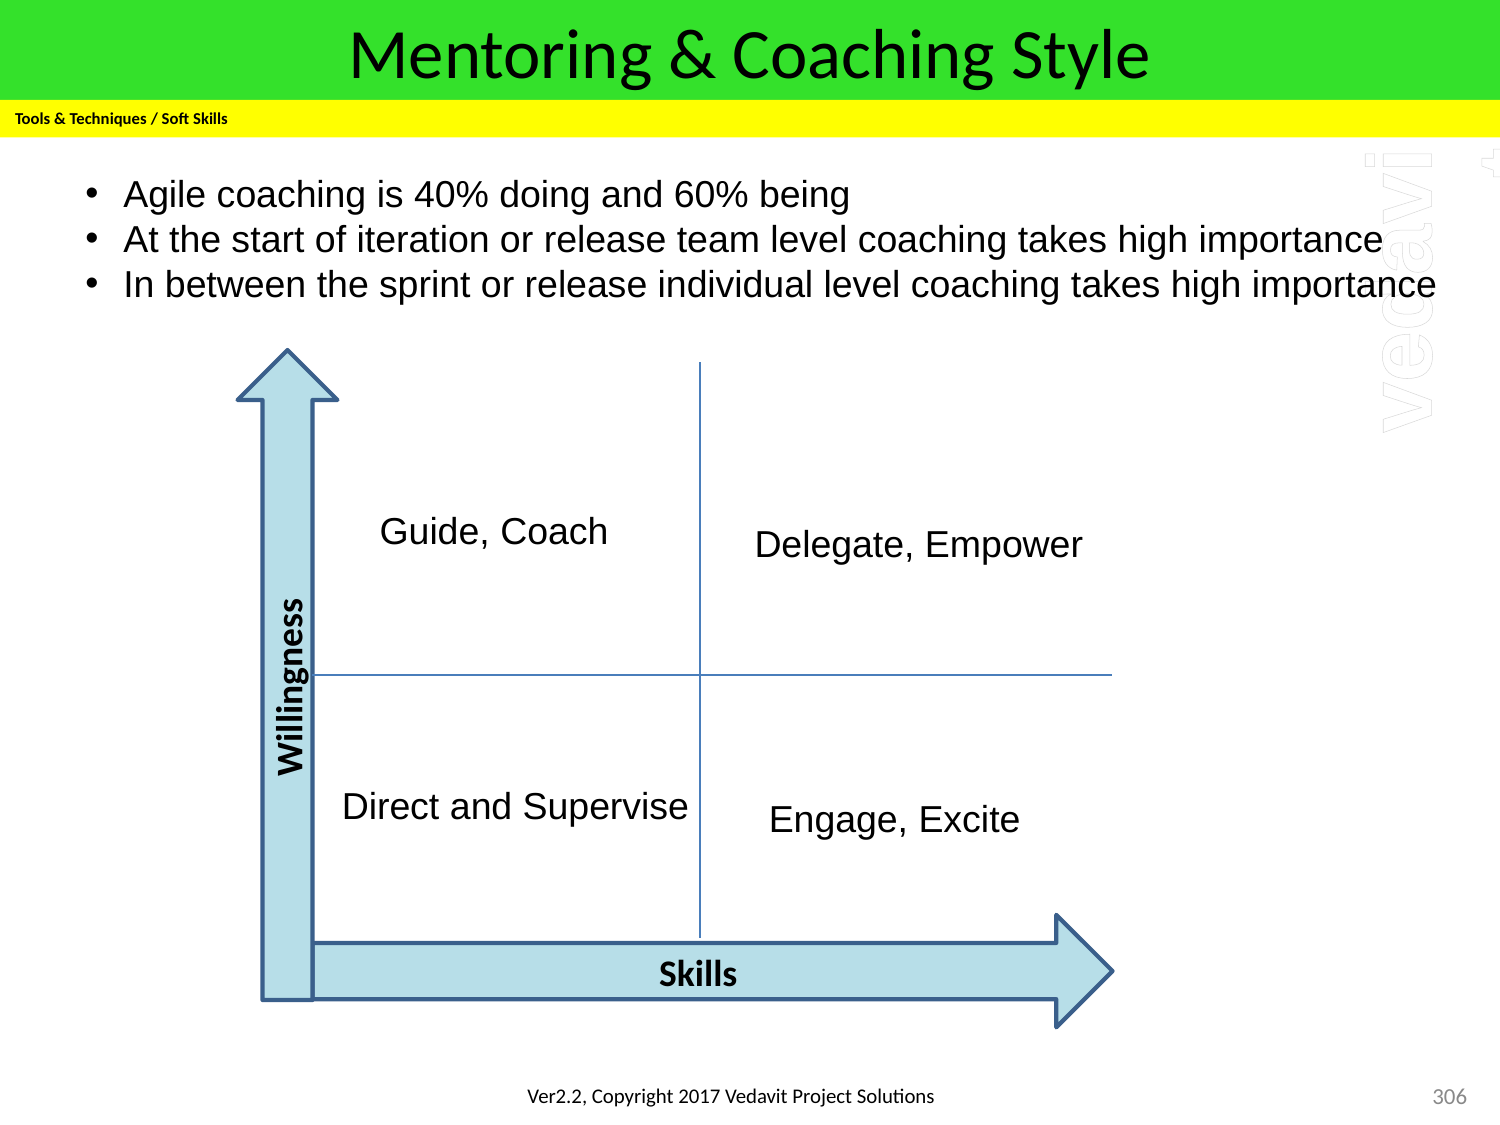

# Mentoring & Coaching Style
Tools & Techniques / Soft Skills
Agile coaching is 40% doing and 60% being
At the start of iteration or release team level coaching takes high importance
In between the sprint or release individual level coaching takes high importance
Willingness
Guide, Coach
Delegate, Empower
Direct and Supervise
Engage, Excite
Skills
306